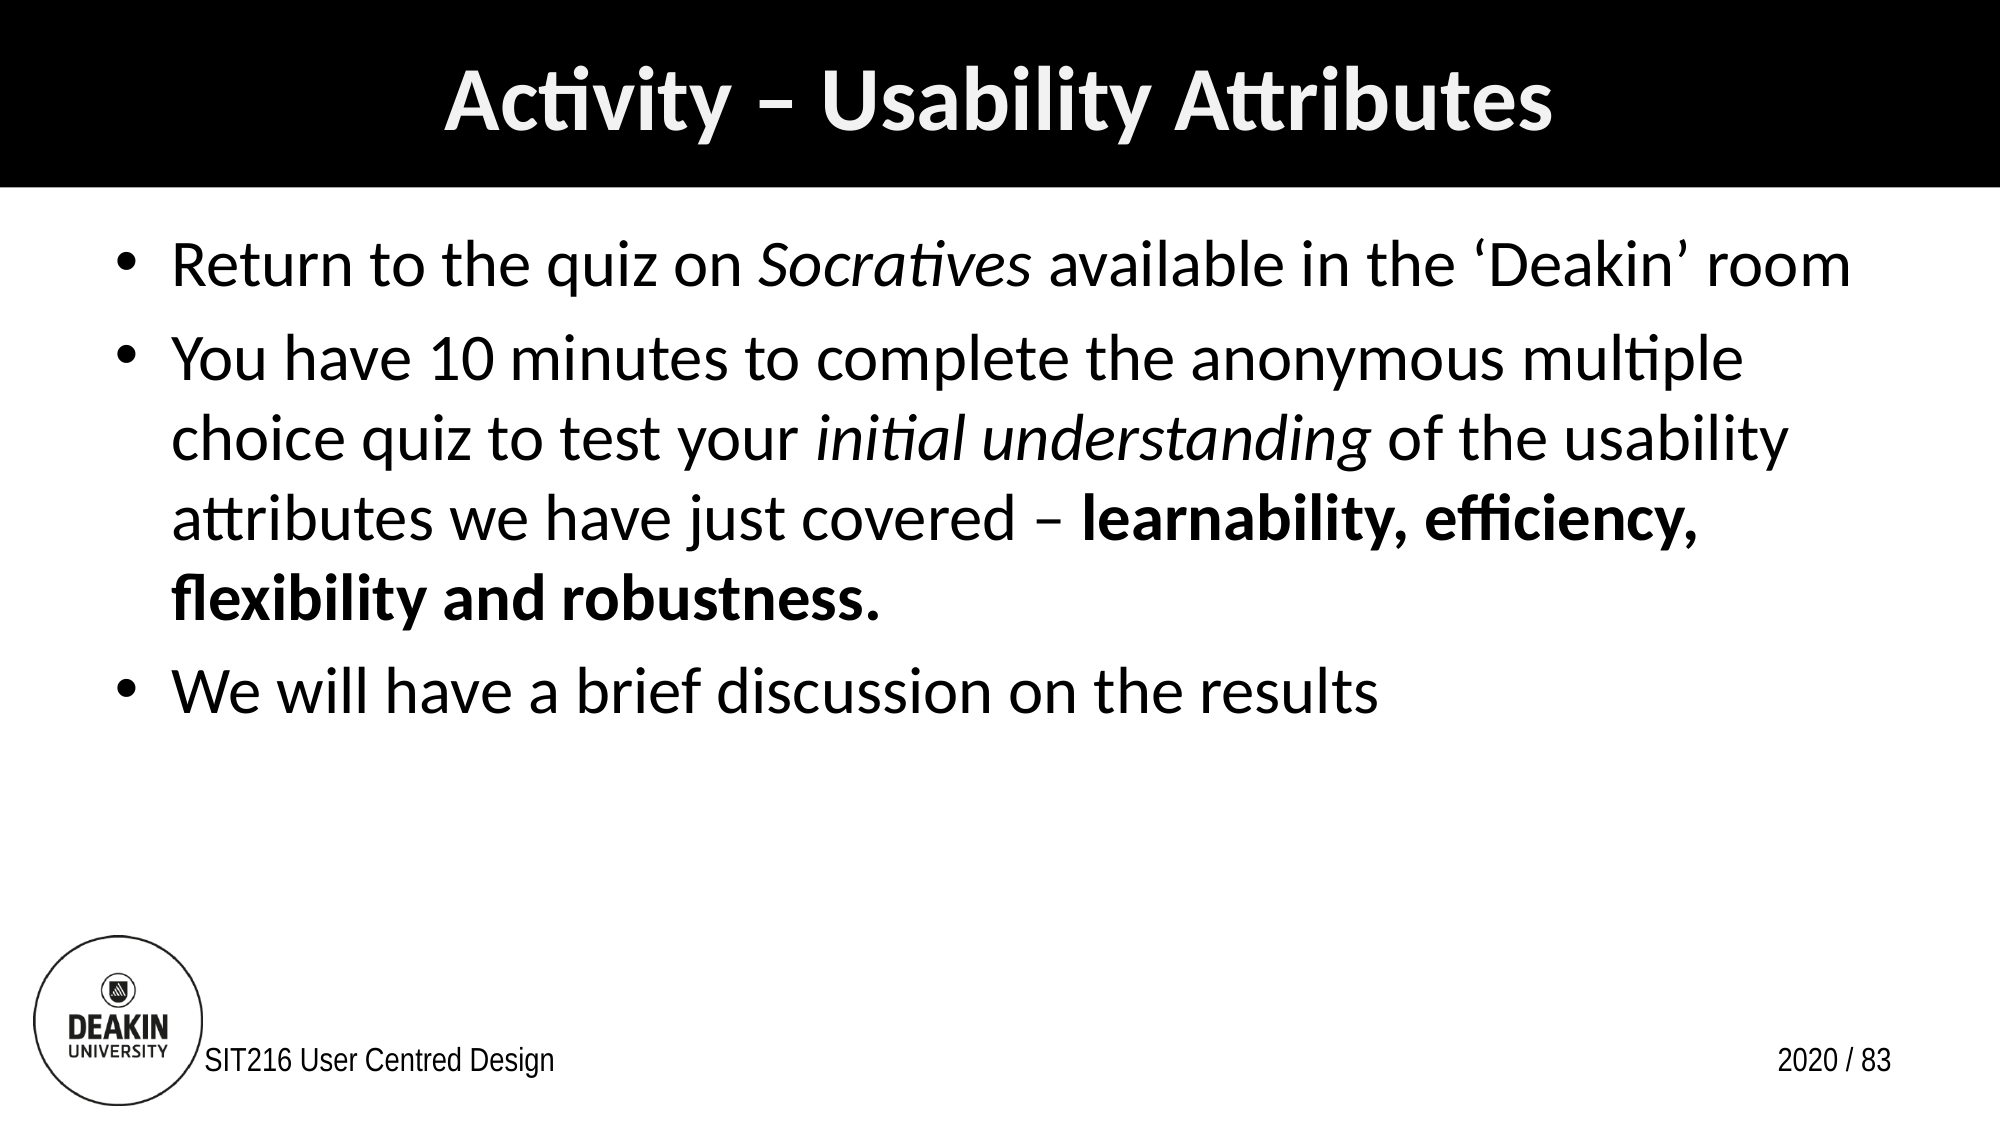

# Activity – Usability Attributes
Return to the quiz on Socratives available in the ‘Deakin’ room
You have 10 minutes to complete the anonymous multiple choice quiz to test your initial understanding of the usability attributes we have just covered – learnability, efficiency, flexibility and robustness.
We will have a brief discussion on the results